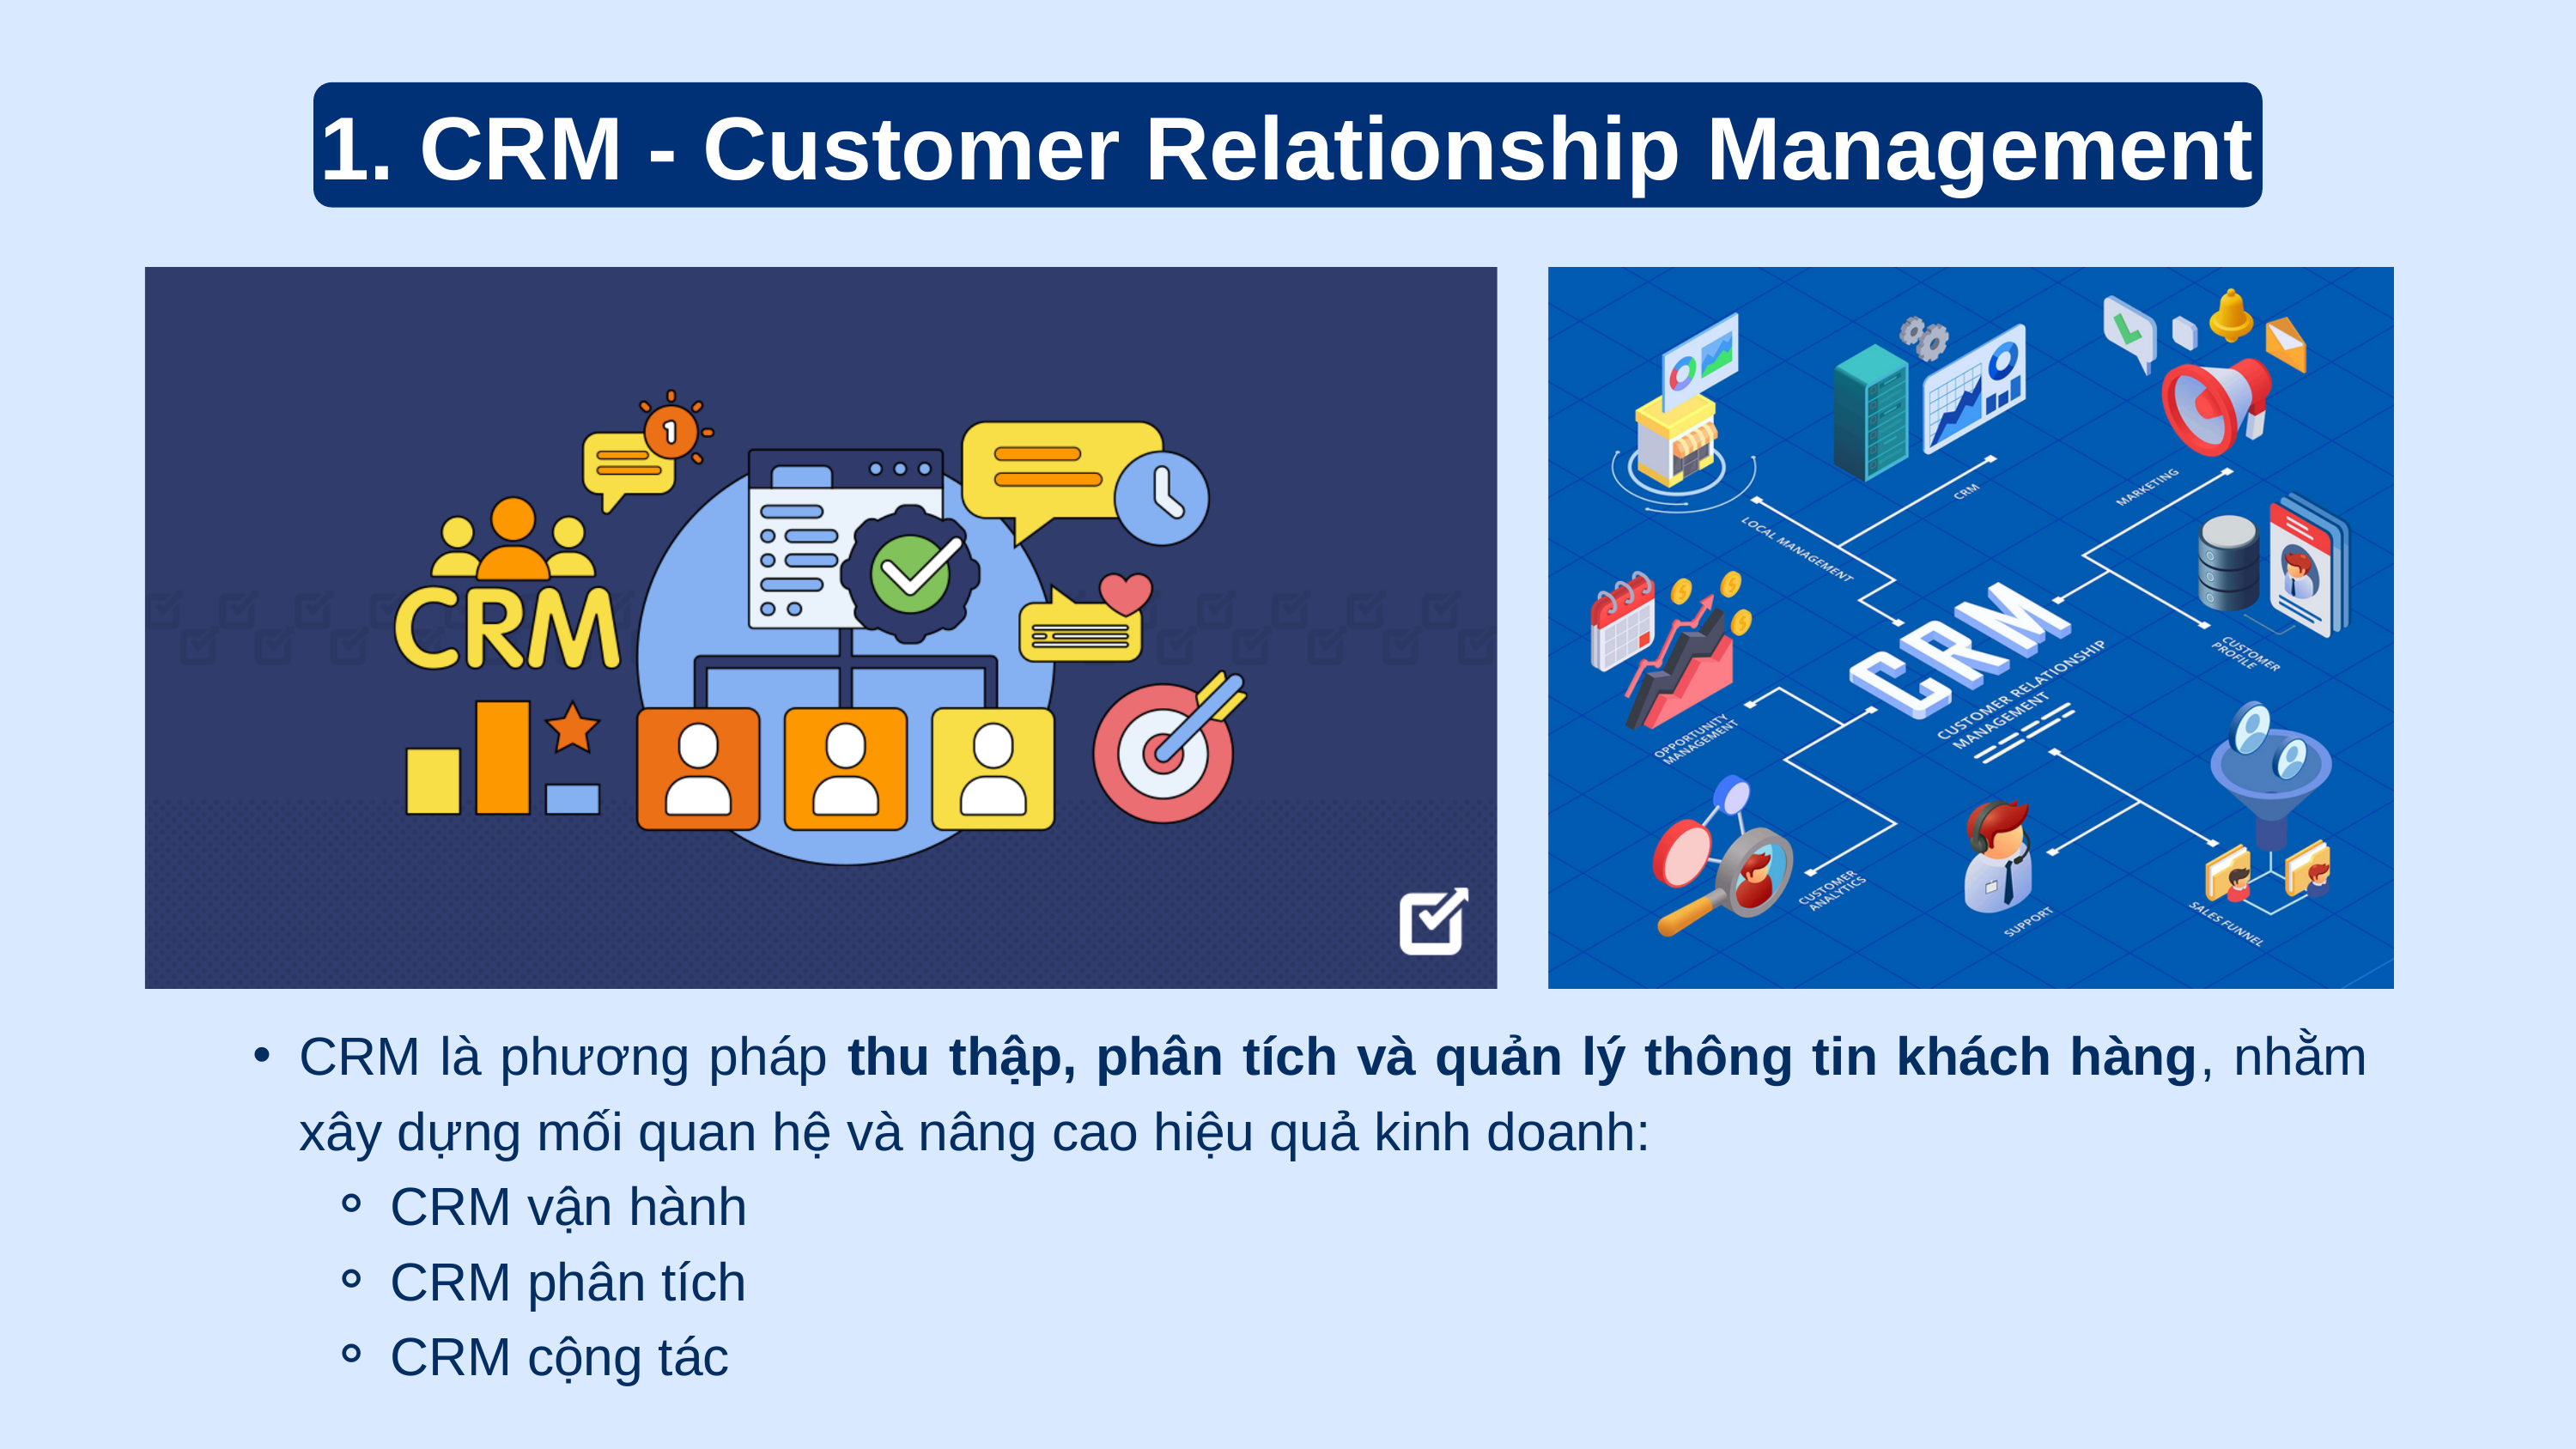

1. CRM - Customer Relationship Management

CRM là phương pháp thu thập, phân tích và quản lý thông tin khách hàng, nhằm xây dựng mối quan hệ và nâng cao hiệu quả kinh doanh:
CRM vận hành
CRM phân tích
CRM cộng tác